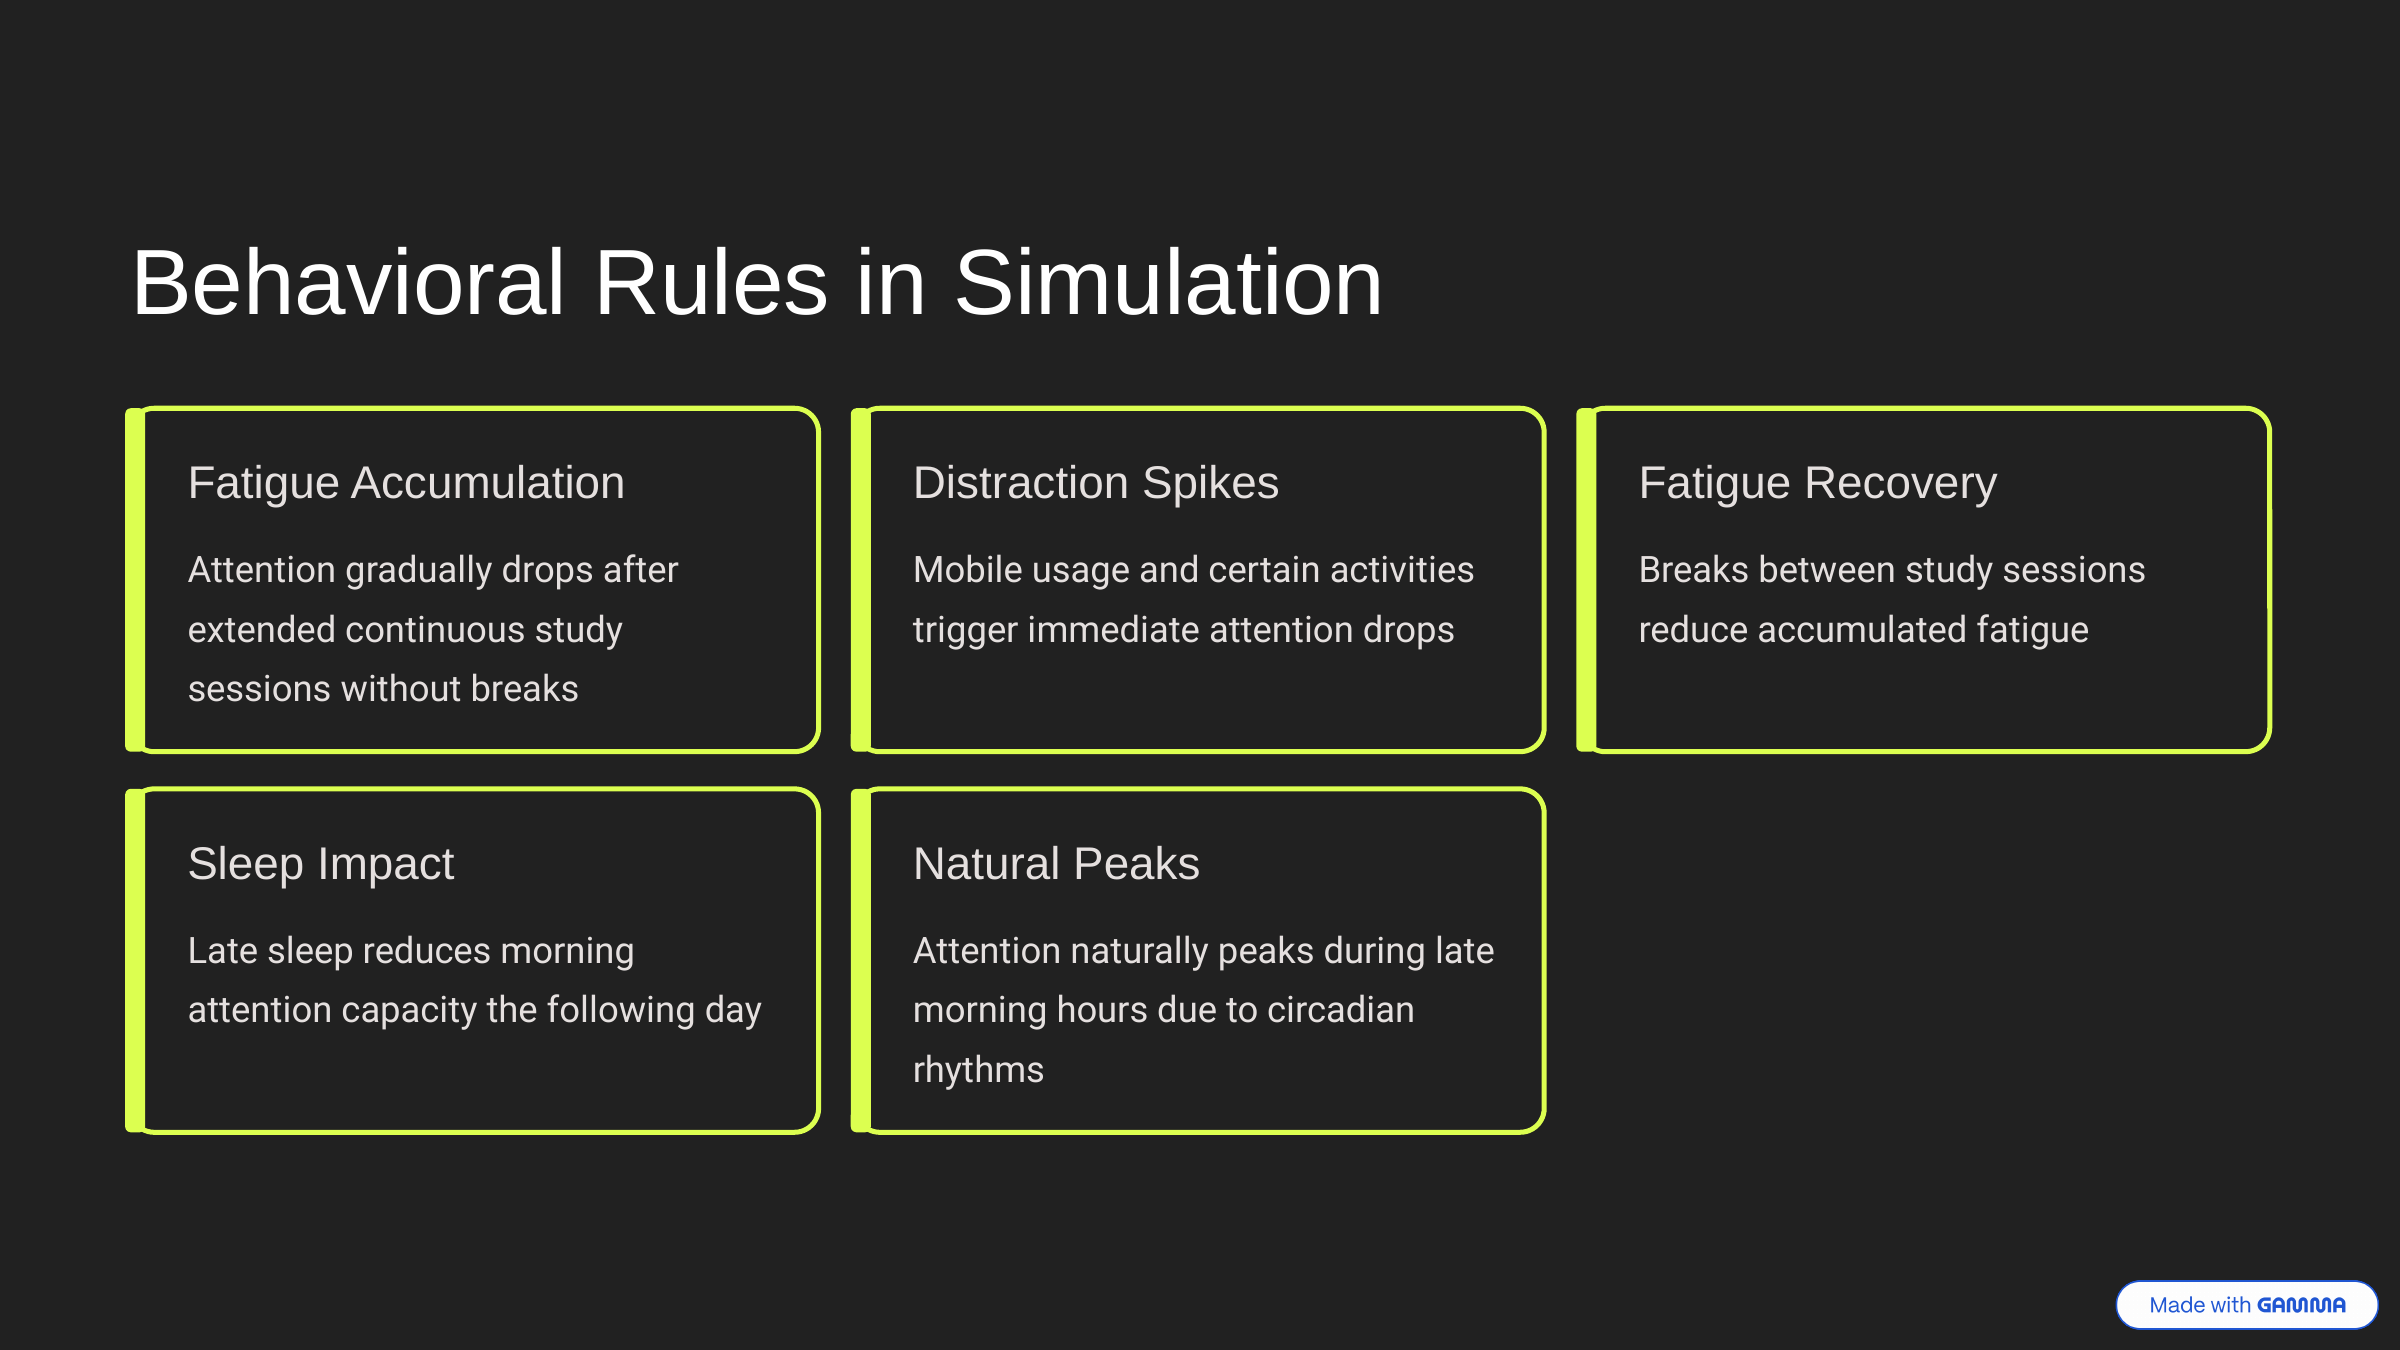

Behavioral Rules in Simulation

Fatigue Accumulation
Distraction Spikes
Fatigue Recovery
Attention gradually drops after extended continuous study sessions without breaks
Mobile usage and certain activities trigger immediate attention drops
Breaks between study sessions reduce accumulated fatigue

Sleep Impact
Natural Peaks
Late sleep reduces morning attention capacity the following day
Attention naturally peaks during late morning hours due to circadian rhythms